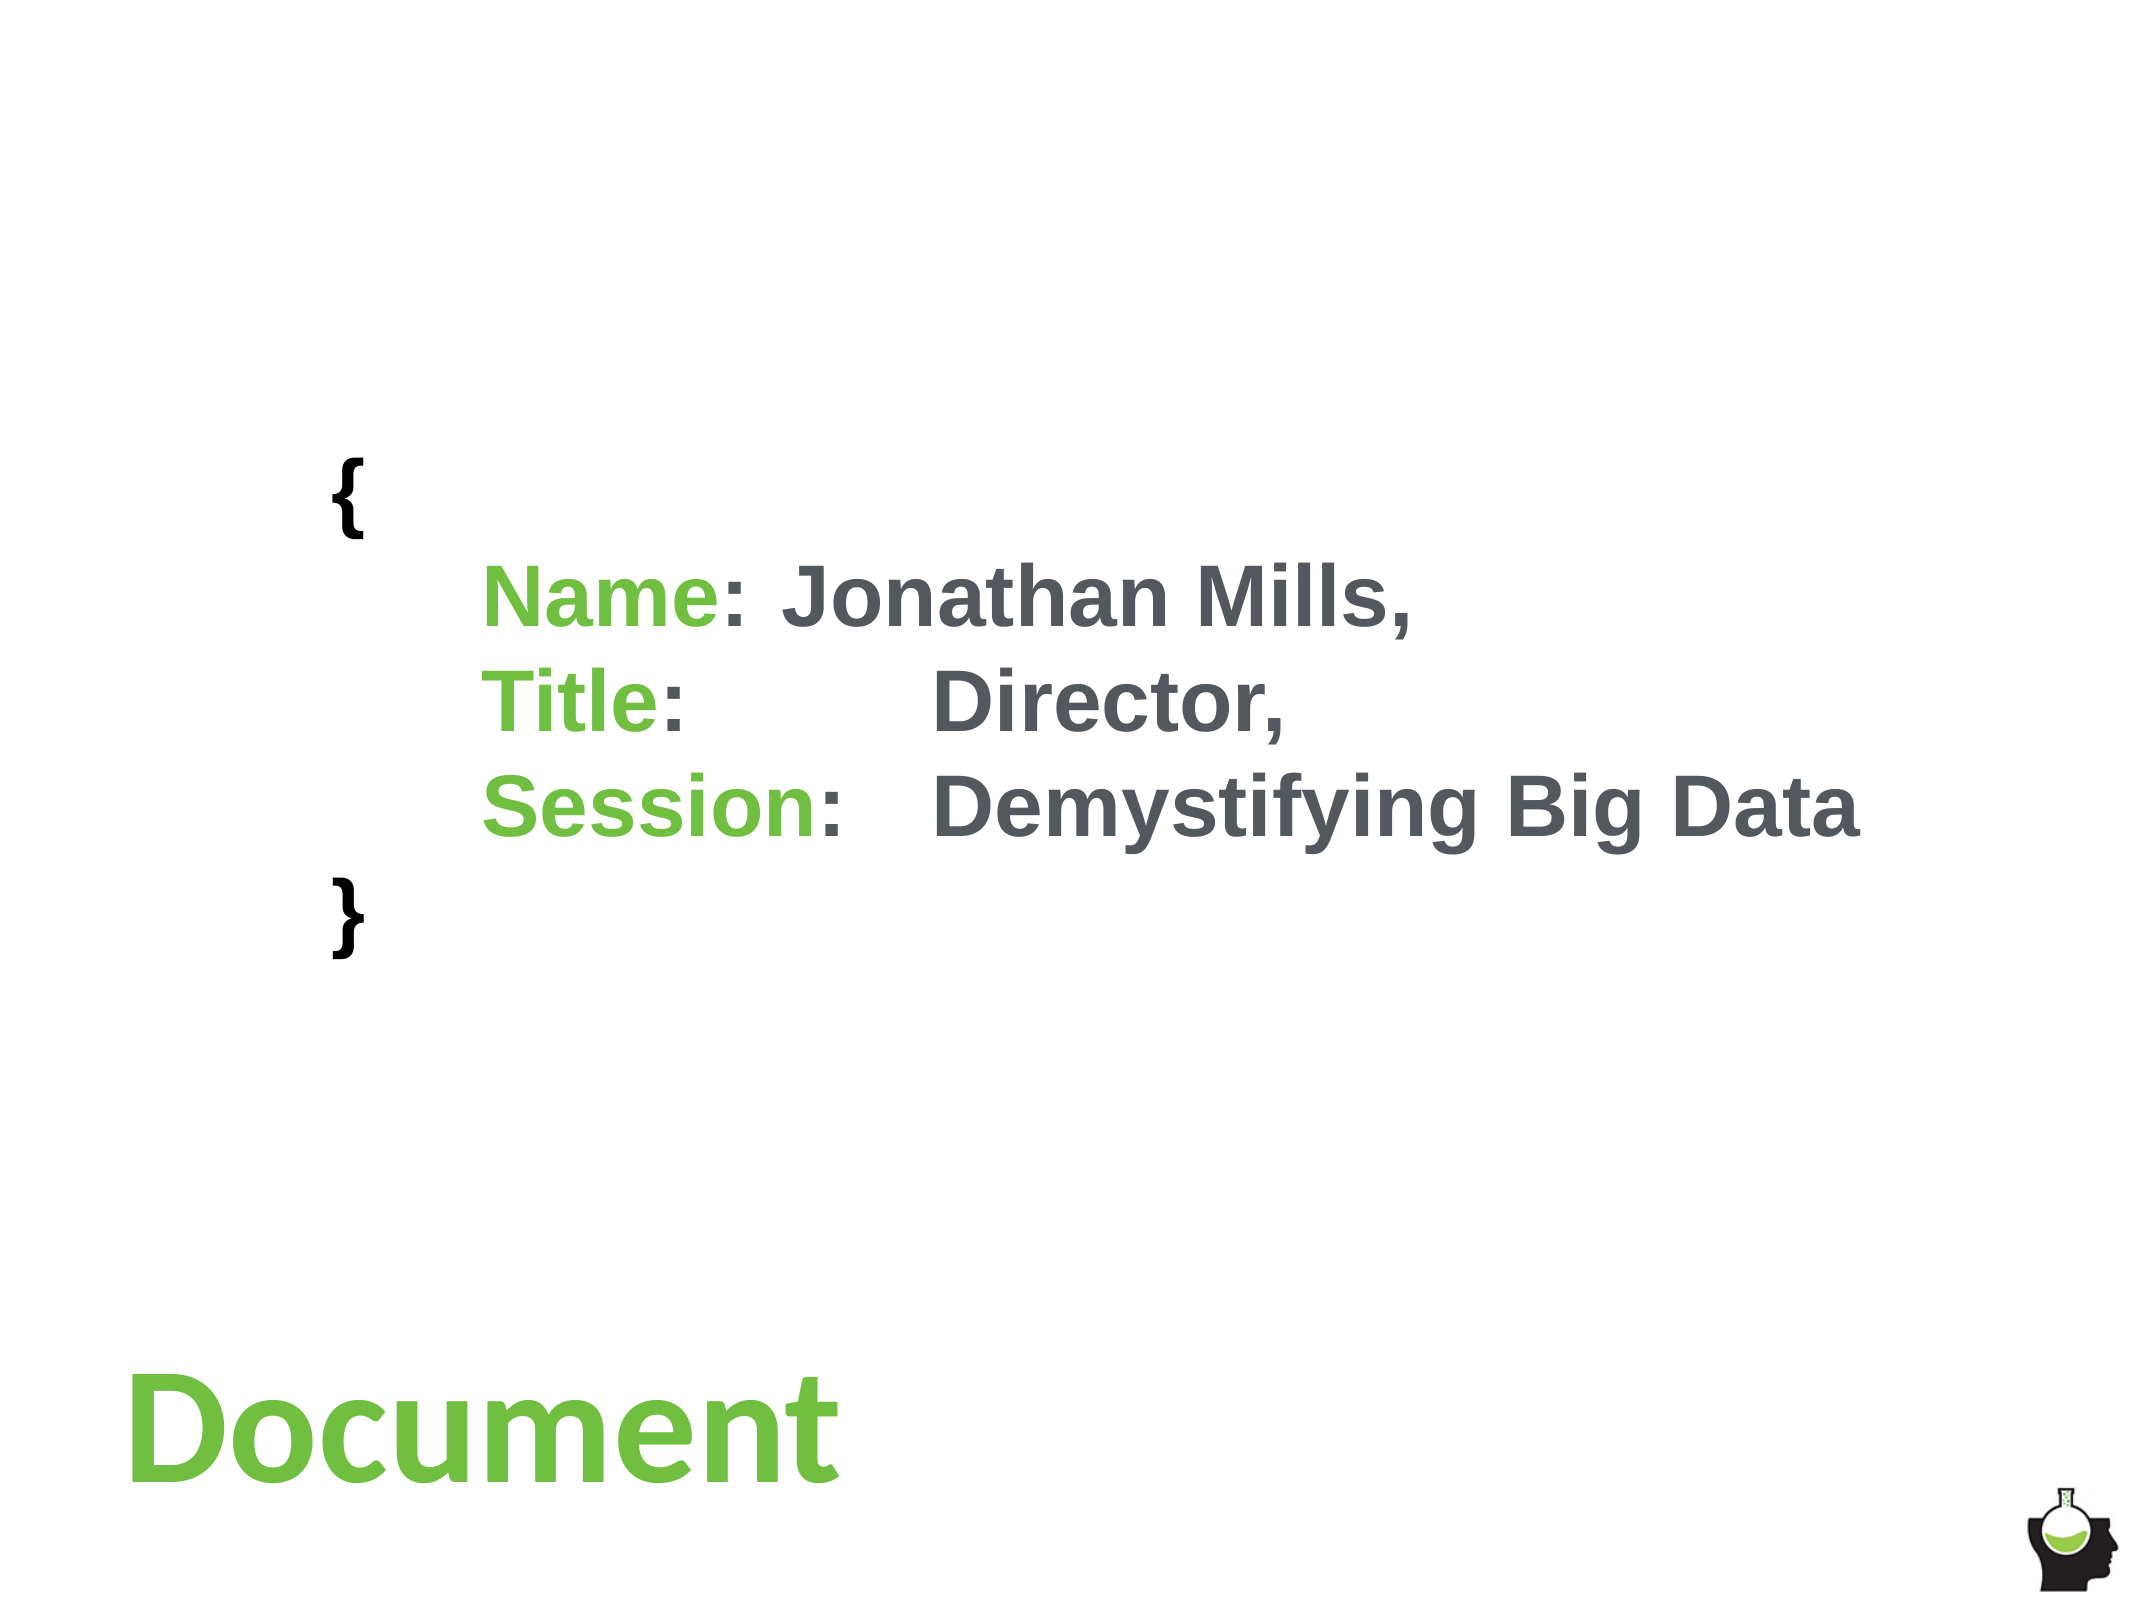

{
	Name: 	Jonathan Mills,
	Title:		Director,
	Session:	Demystifying Big Data
}
Document